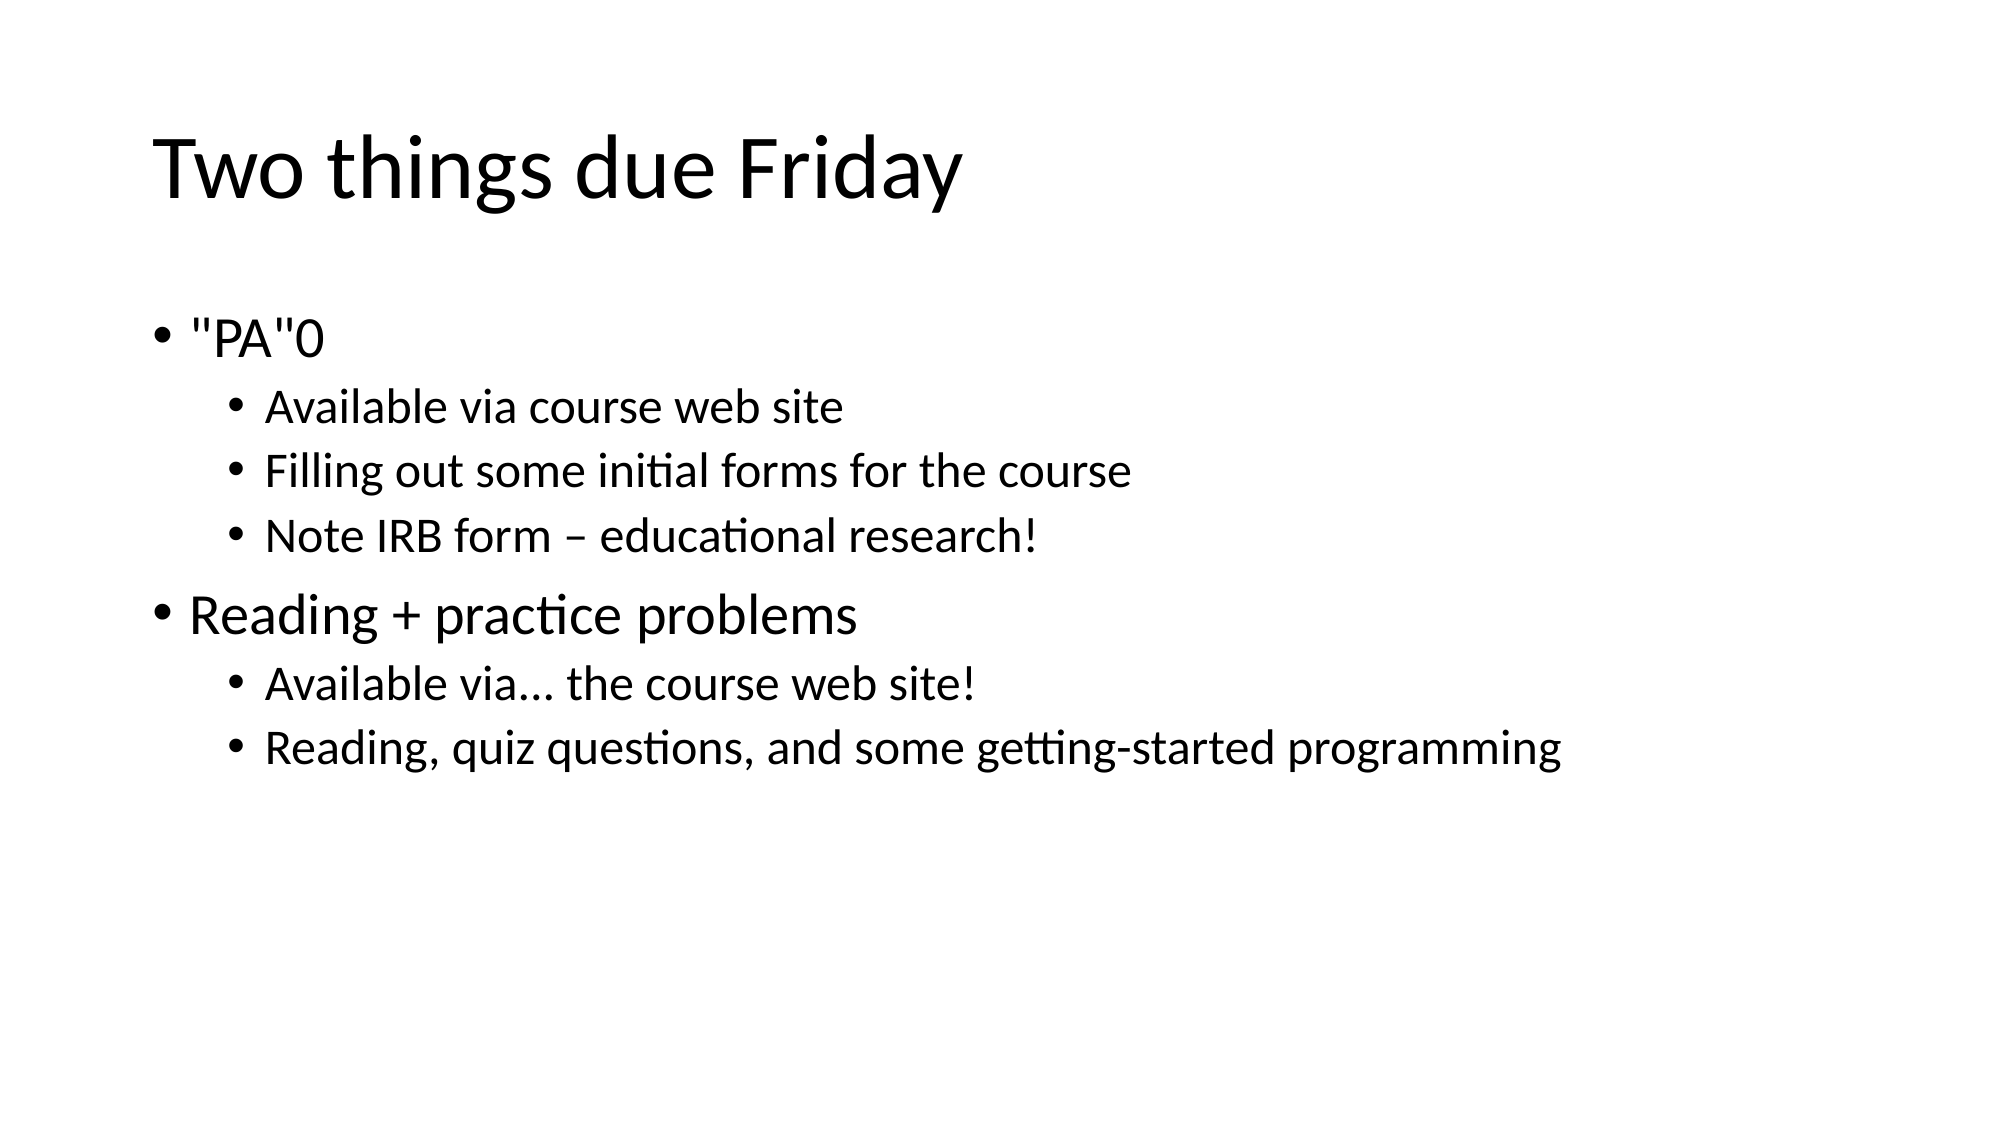

# Two things due Friday
"PA"0
Available via course web site
Filling out some initial forms for the course
Note IRB form – educational research!
Reading + practice problems
Available via... the course web site!
Reading, quiz questions, and some getting-started programming